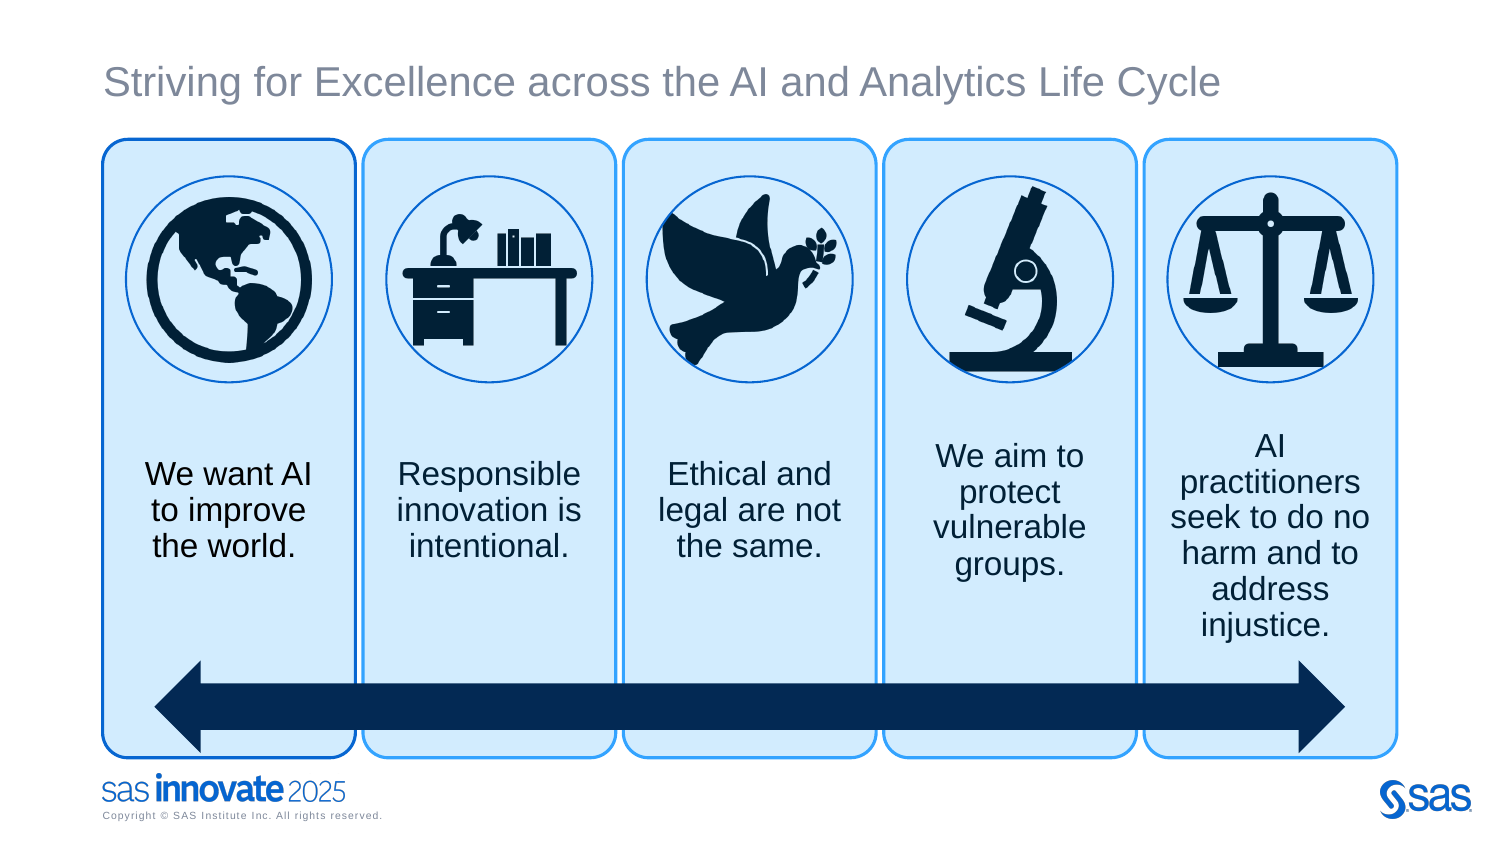

# Striving for Excellence across the AI and Analytics Life Cycle
We want AI to improve the world.
Responsible innovation is intentional.
Ethical and legal are not the same.
We aim to protect vulnerable groups.

AI practitioners seek to do no harm and to address injustice.